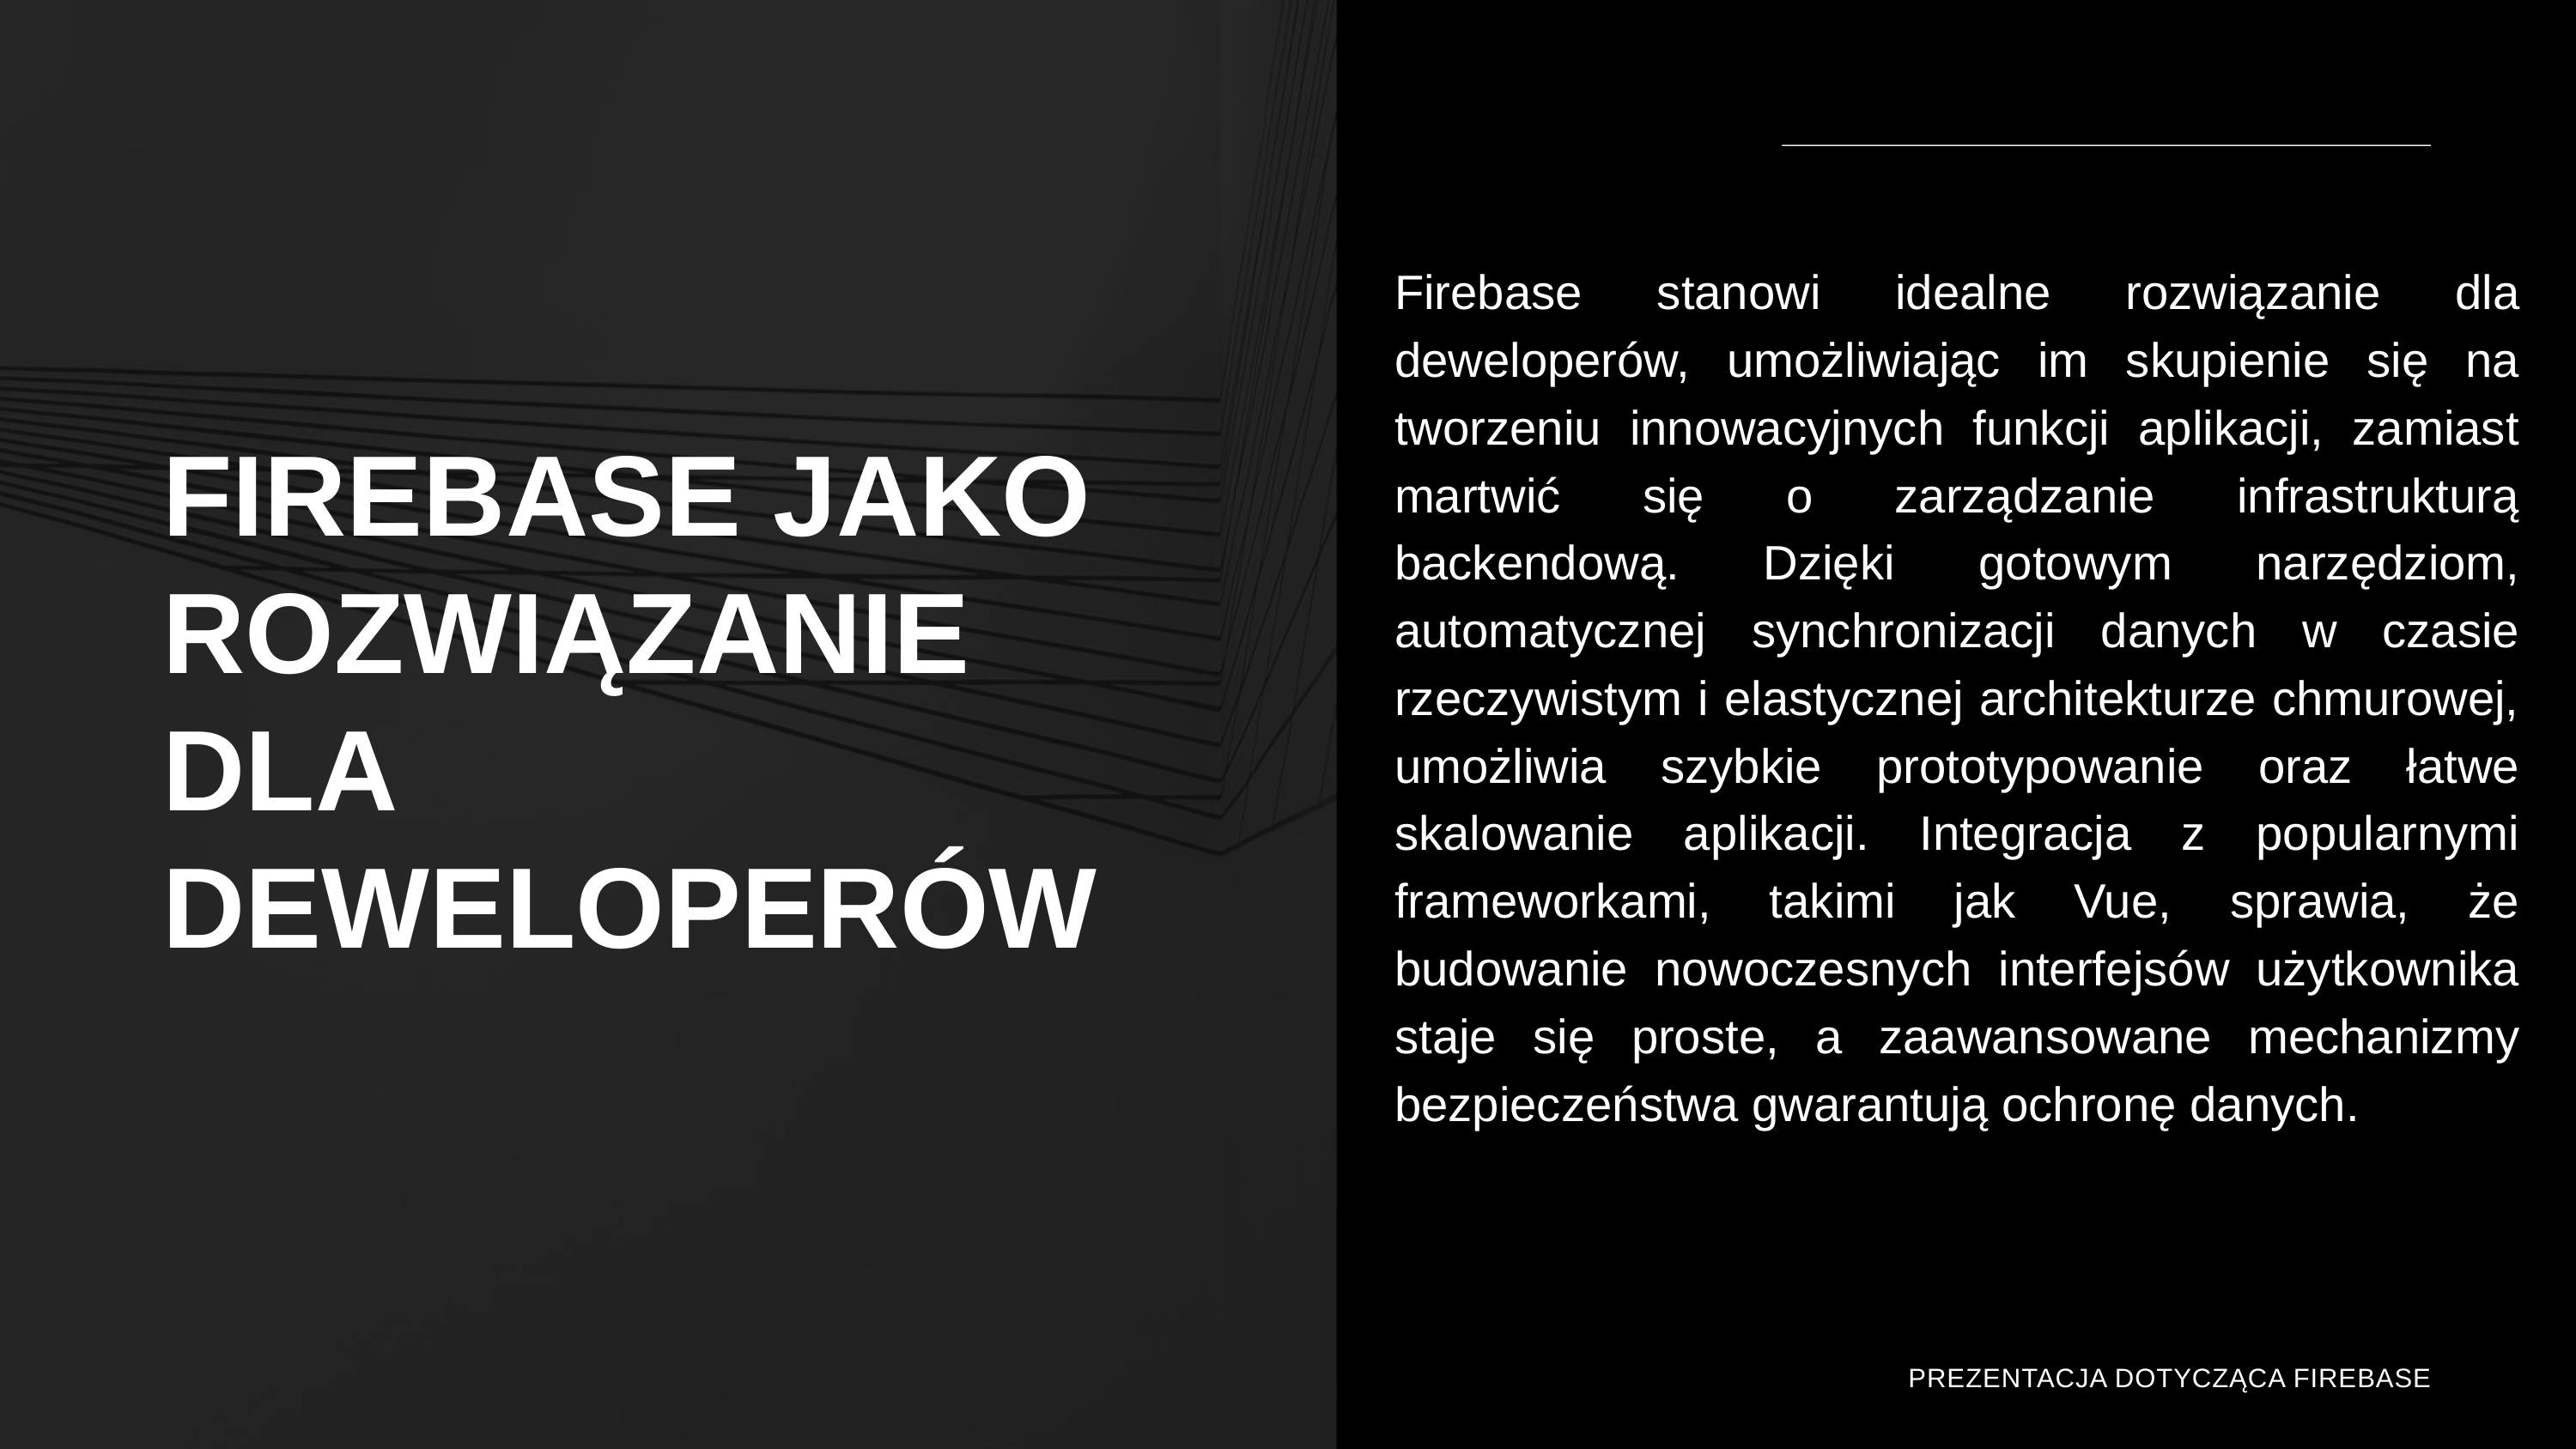

Firebase stanowi idealne rozwiązanie dla deweloperów, umożliwiając im skupienie się na tworzeniu innowacyjnych funkcji aplikacji, zamiast martwić się o zarządzanie infrastrukturą backendową. Dzięki gotowym narzędziom, automatycznej synchronizacji danych w czasie rzeczywistym i elastycznej architekturze chmurowej, umożliwia szybkie prototypowanie oraz łatwe skalowanie aplikacji. Integracja z popularnymi frameworkami, takimi jak Vue, sprawia, że budowanie nowoczesnych interfejsów użytkownika staje się proste, a zaawansowane mechanizmy bezpieczeństwa gwarantują ochronę danych.
FIREBASE JAKO ROZWIĄZANIE DLA DEWELOPERÓW

PREZENTACJA DOTYCZĄCA FIREBASE